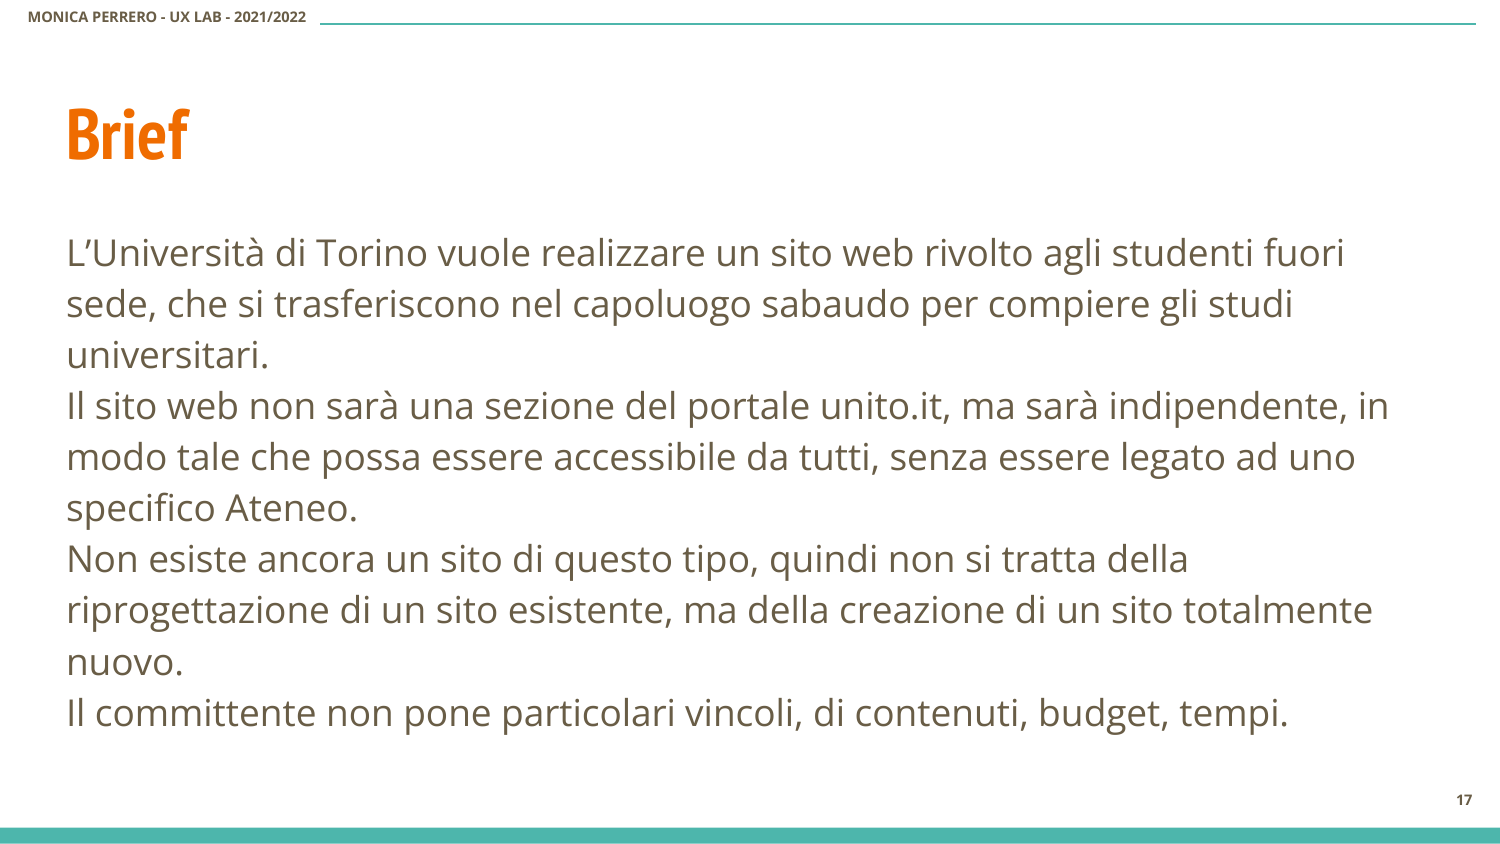

# Brief
L’Università di Torino vuole realizzare un sito web rivolto agli studenti fuori sede, che si trasferiscono nel capoluogo sabaudo per compiere gli studi universitari.
Il sito web non sarà una sezione del portale unito.it, ma sarà indipendente, in modo tale che possa essere accessibile da tutti, senza essere legato ad uno specifico Ateneo.
Non esiste ancora un sito di questo tipo, quindi non si tratta della riprogettazione di un sito esistente, ma della creazione di un sito totalmente nuovo.
Il committente non pone particolari vincoli, di contenuti, budget, tempi.
17